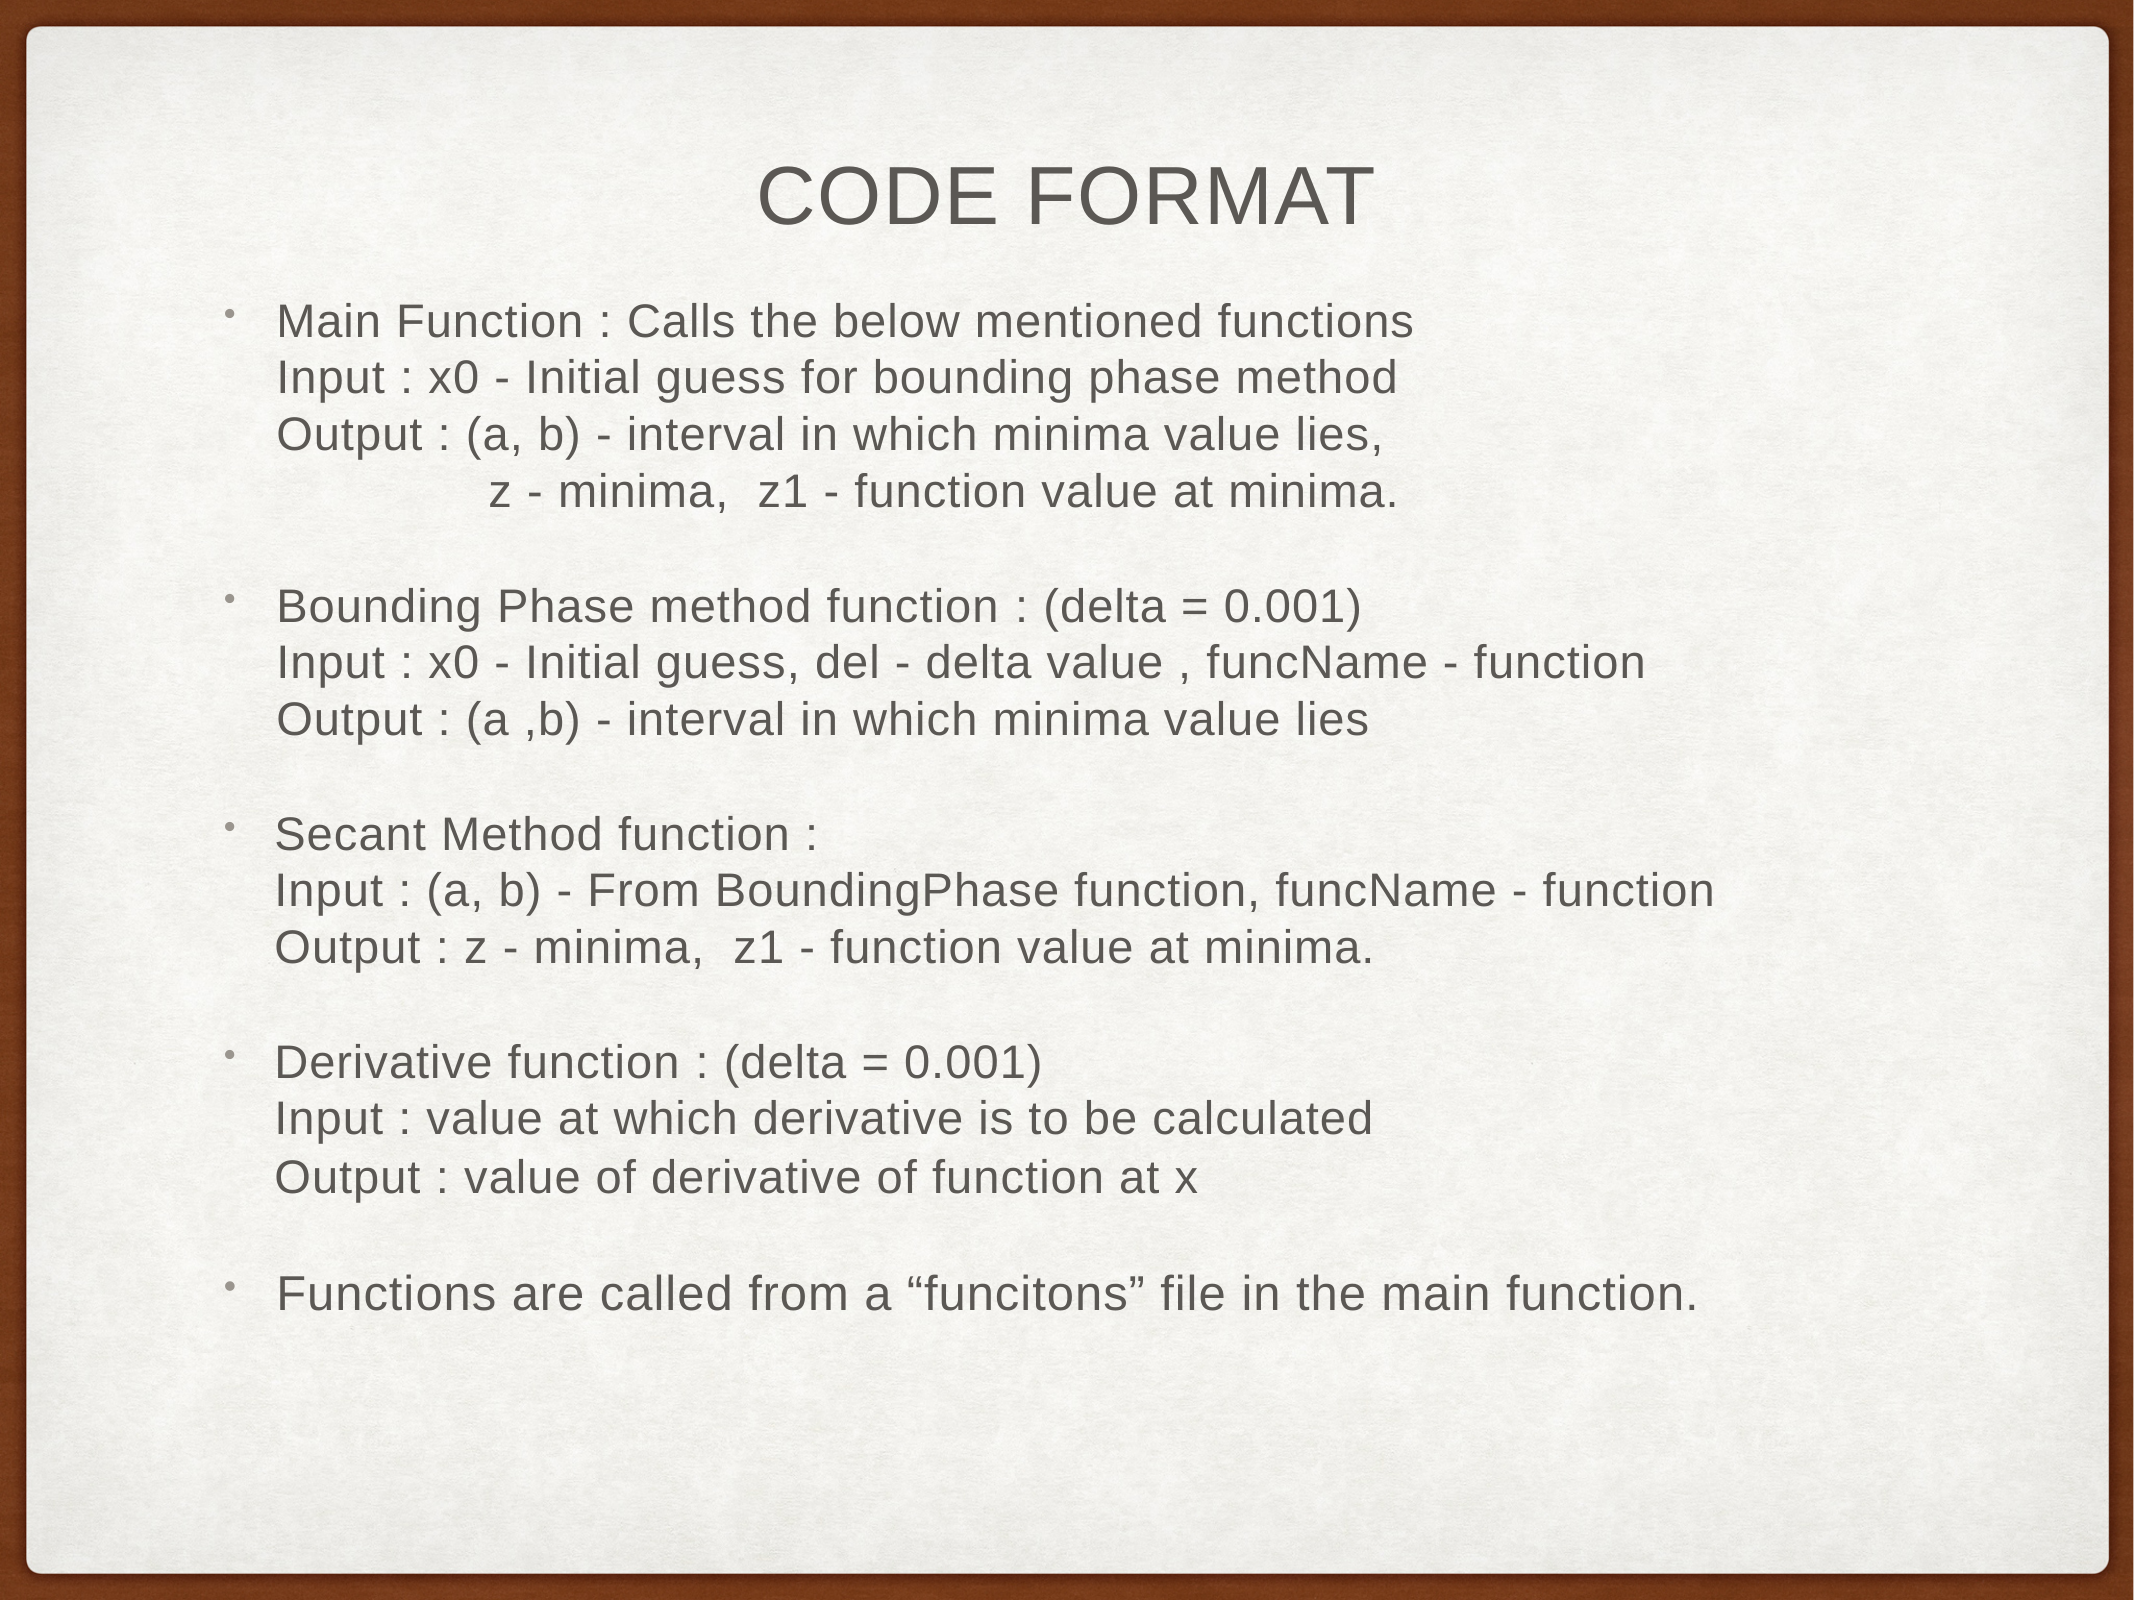

# Code Format
Main Function : Calls the below mentioned functions
Input : x0 - Initial guess for bounding phase method
Output : (a, b) - interval in which minima value lies,
               z - minima,  z1 - function value at minima.
Bounding Phase method function : (delta = 0.001)
Input : x0 - Initial guess, del - delta value , funcName - function
Output : (a ,b) - interval in which minima value lies
Secant Method function :
Input : (a, b) - From BoundingPhase function, funcName - function
Output : z - minima,  z1 - function value at minima.
Derivative function : (delta = 0.001)
Input : value at which derivative is to be calculated
Output : value of derivative of function at x
Functions are called from a “funcitons” file in the main function.